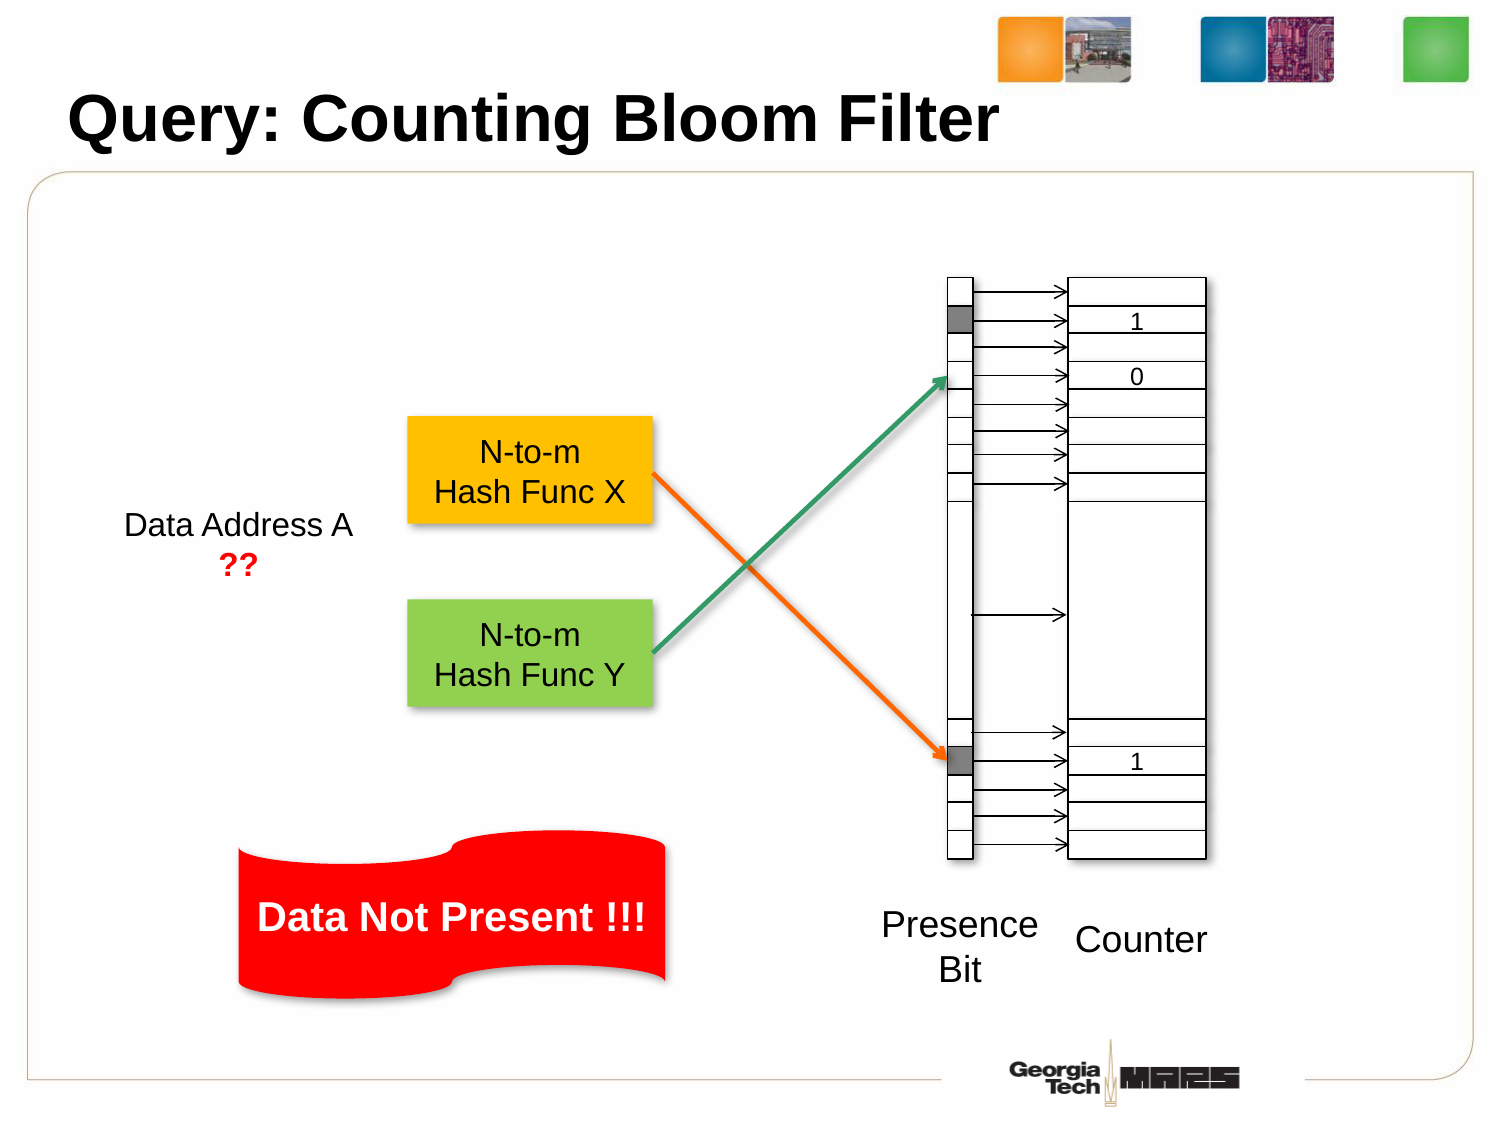

# Query: Counting Bloom Filter

1

0

N-to-m
Hash Func X

Data Address A
??

N-to-m
Hash Func Y

2
1

Data Not Present !!!

Presence
Bit
Counter